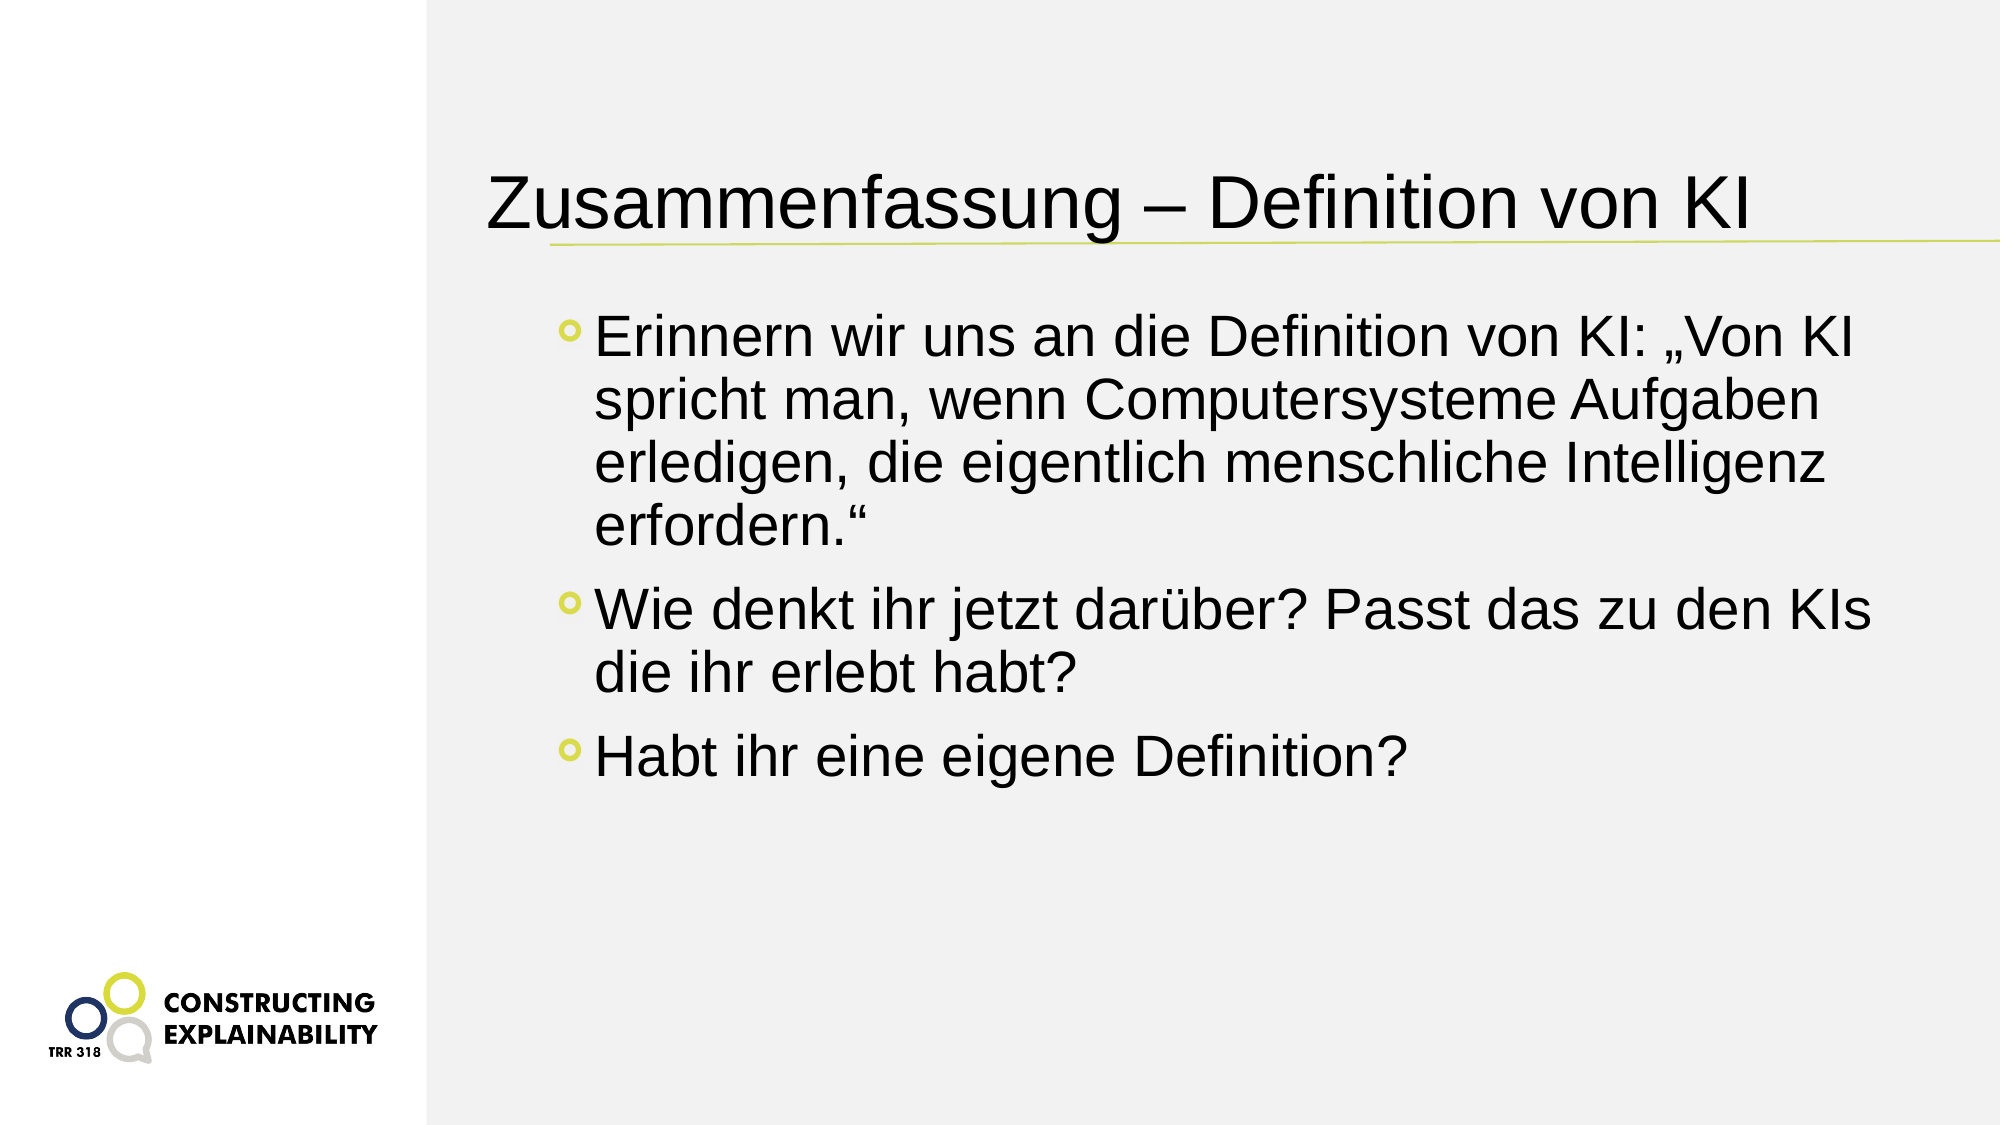

# Zusammenfassung – Definition von KI
Erinnern wir uns an die Definition von KI: „Von KI spricht man, wenn Computersysteme Aufgaben erledigen, die eigentlich menschliche Intelligenz erfordern.“
Wie denkt ihr jetzt darüber? Passt das zu den KIs die ihr erlebt habt?
Habt ihr eine eigene Definition?